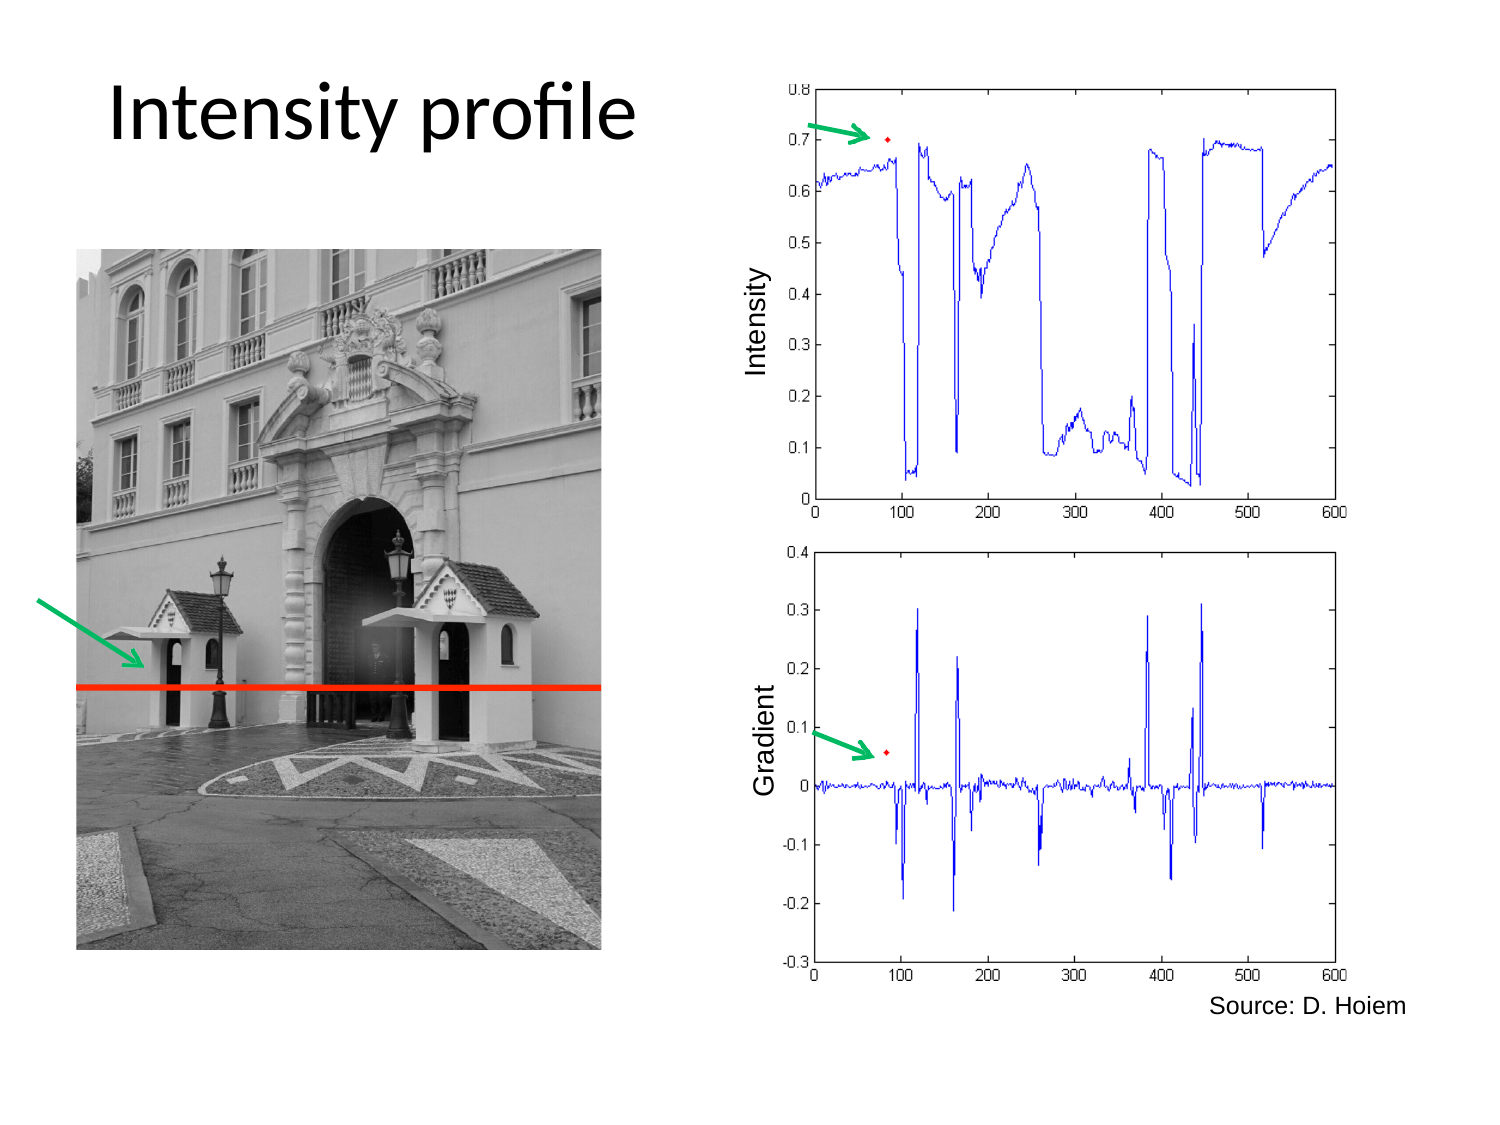

# Intensity proﬁle

Intensity

Gradient
Source: D. Hoiem
12
2-­‐Oct-­‐14
Lecture 5 -
Fei-Fei Li